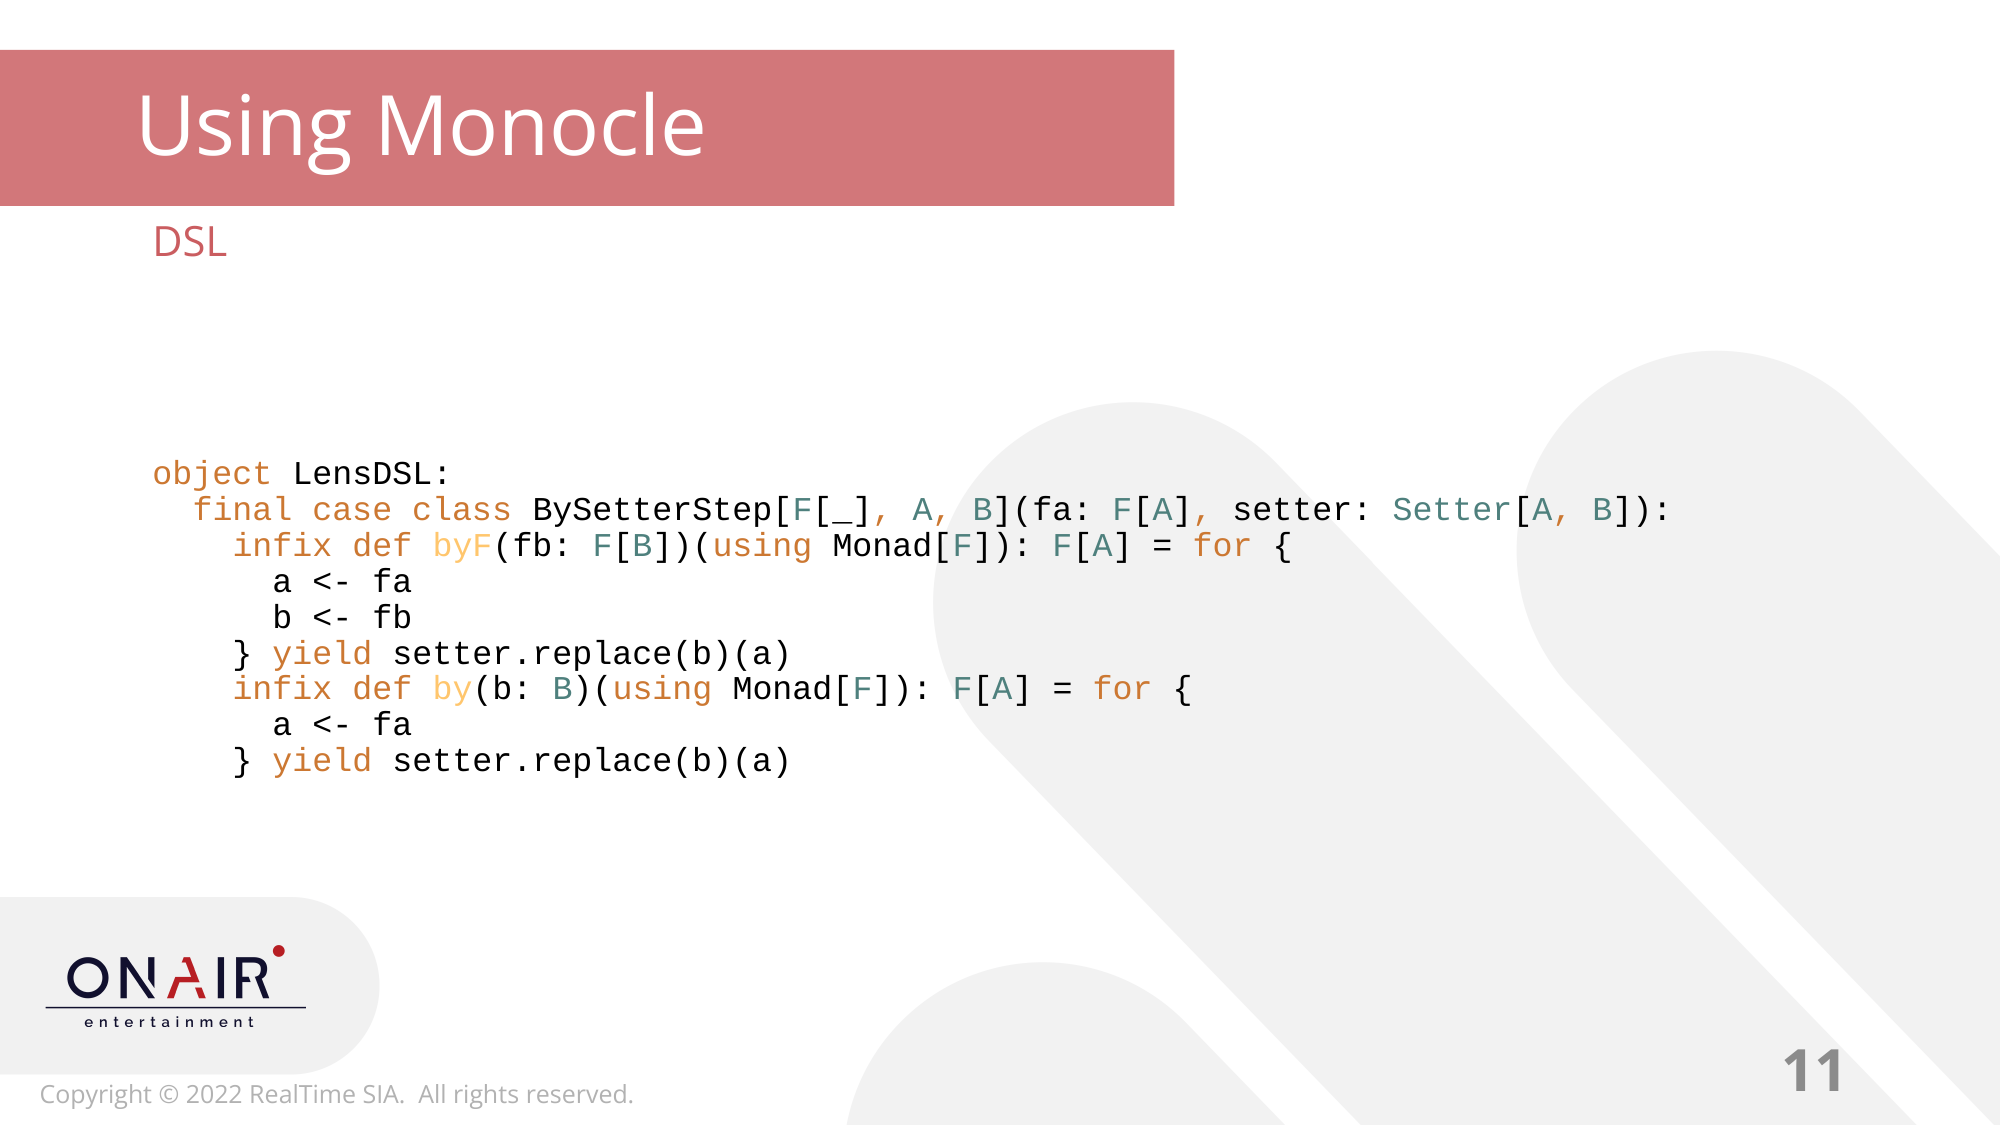

# Using Monocle
DSL
object LensDSL:
  final case class BySetterStep[F[_], A, B](fa: F[A], setter: Setter[A, B]):
    infix def byF(fb: F[B])(using Monad[F]): F[A] = for {
      a <- fa
      b <- fb
    } yield setter.replace(b)(a)
    infix def by(b: B)(using Monad[F]): F[A] = for {
      a <- fa
    } yield setter.replace(b)(a)
11
Copyright © 2022 RealTime SIA.  All rights reserved.